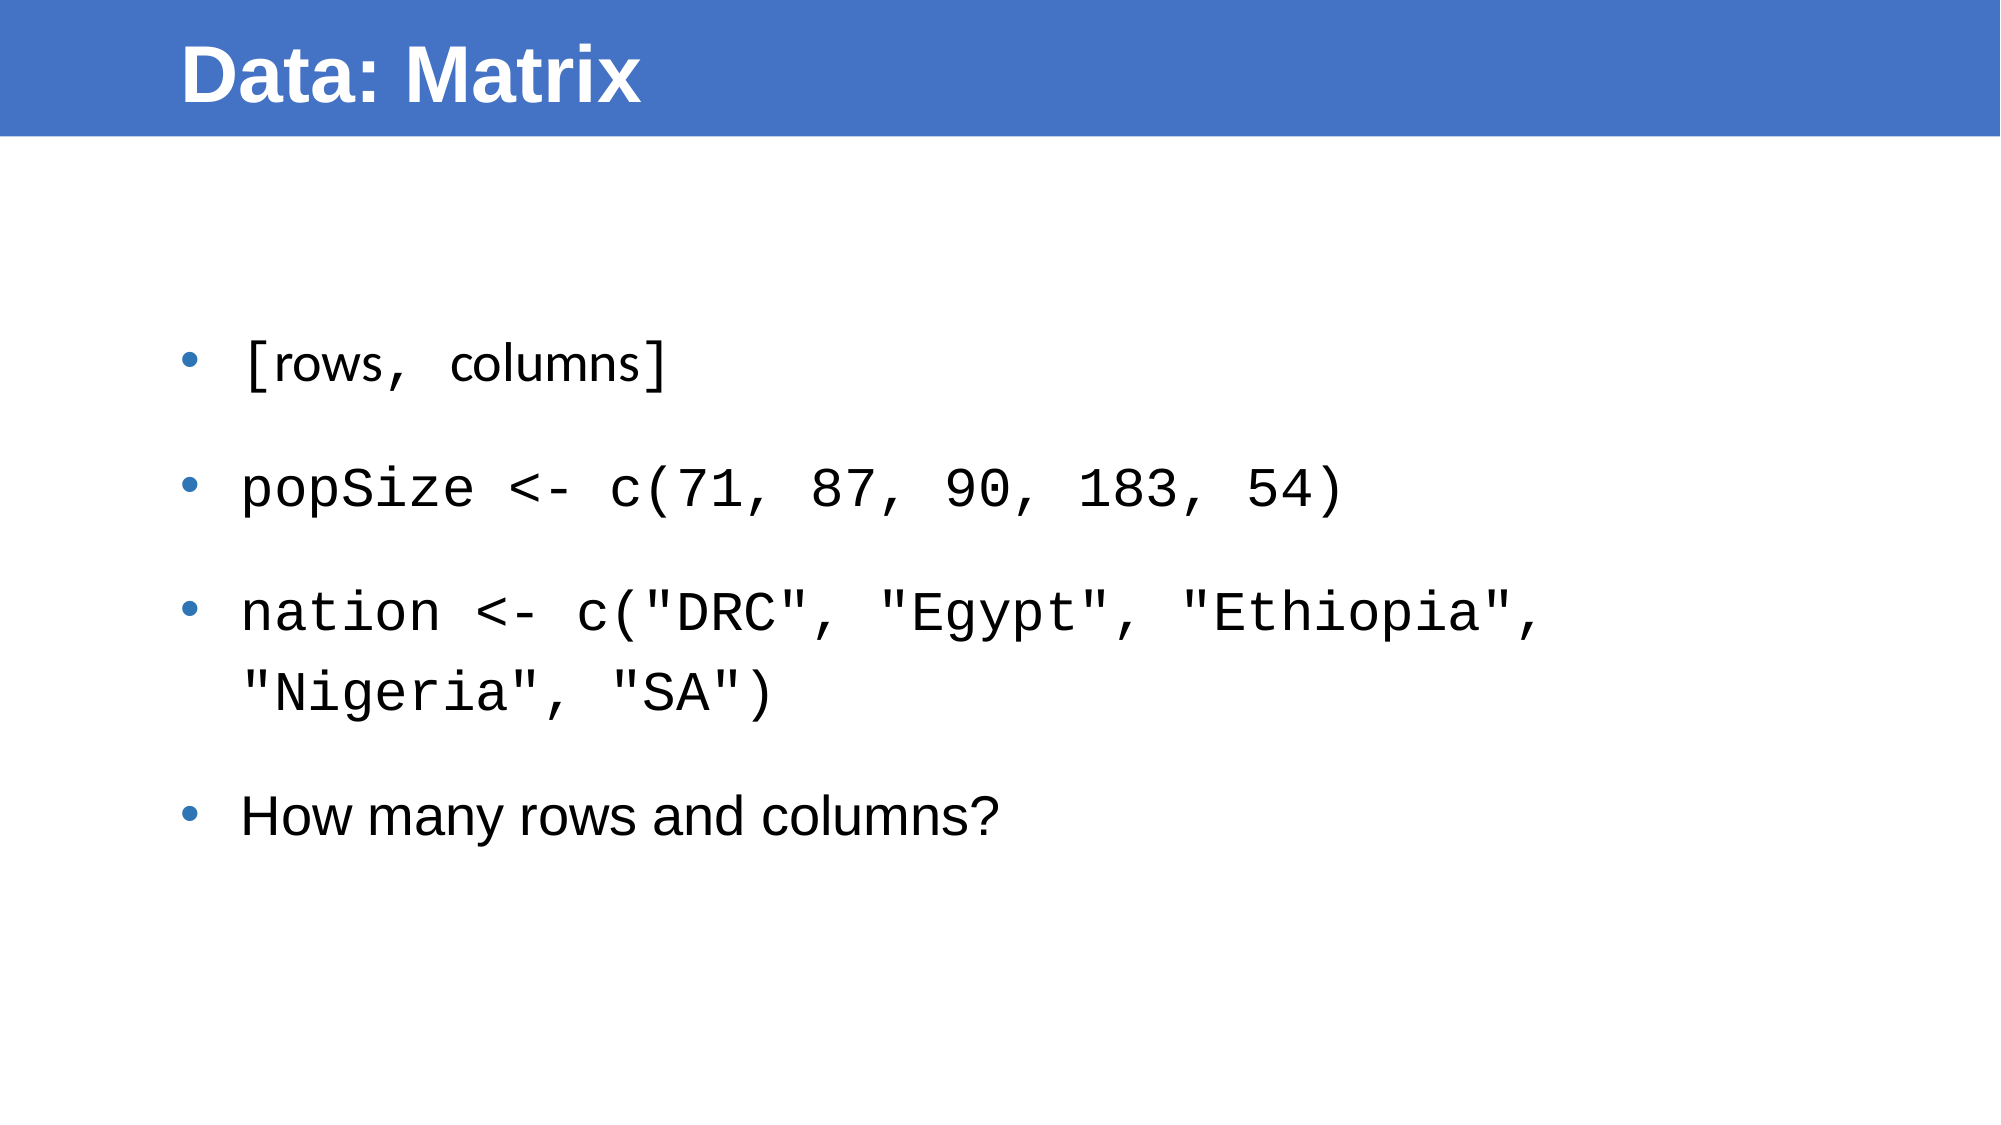

Data: Matrix
[rows, columns]
popSize <- c(71, 87, 90, 183, 54)
nation <- c("DRC", "Egypt", "Ethiopia", "Nigeria", "SA")
How many rows and columns?